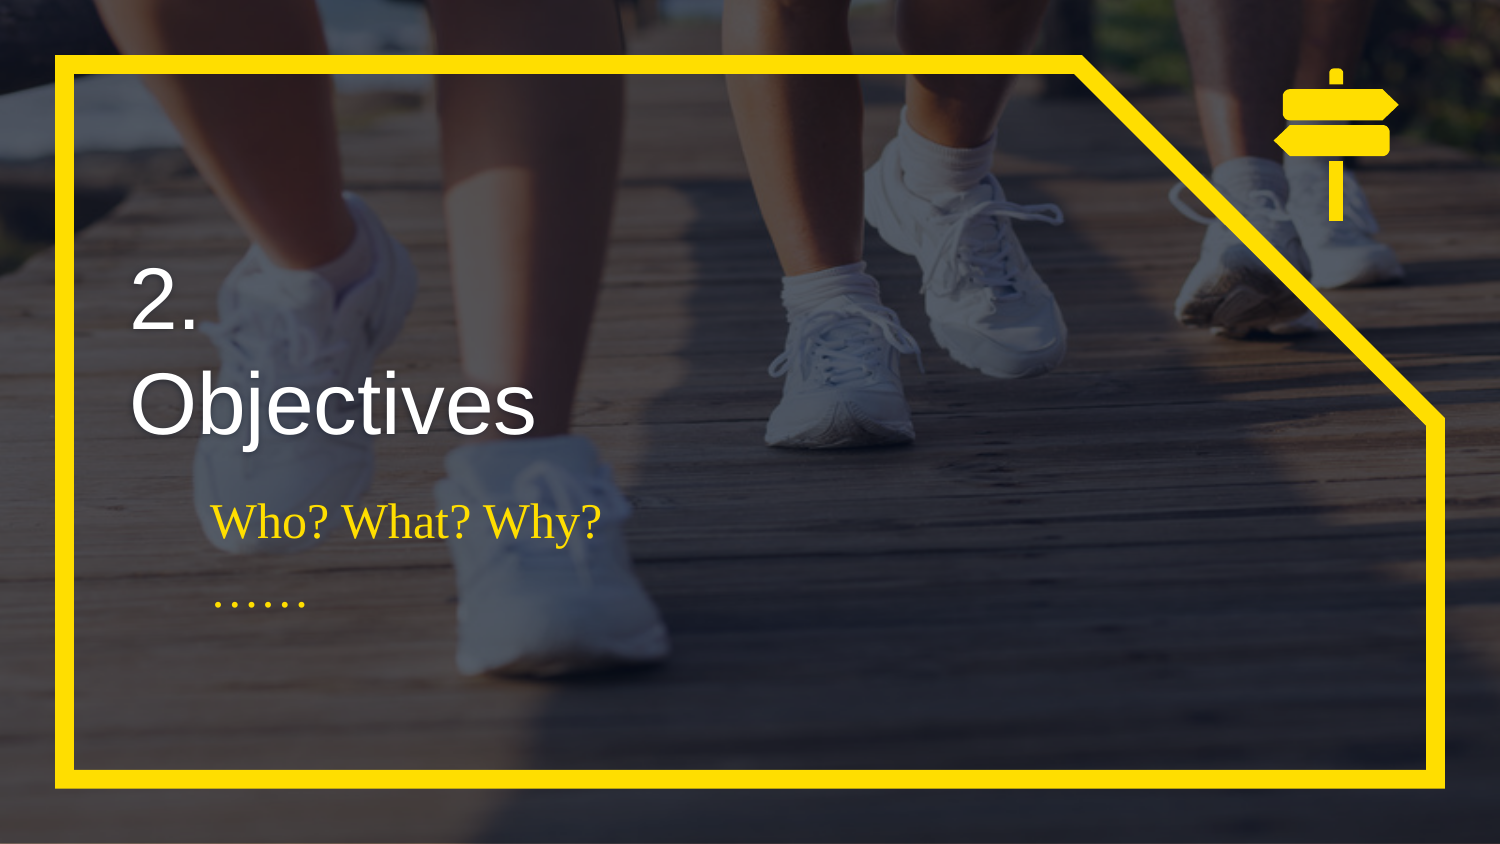

# 2. Objectives
Who? What? Why?
……